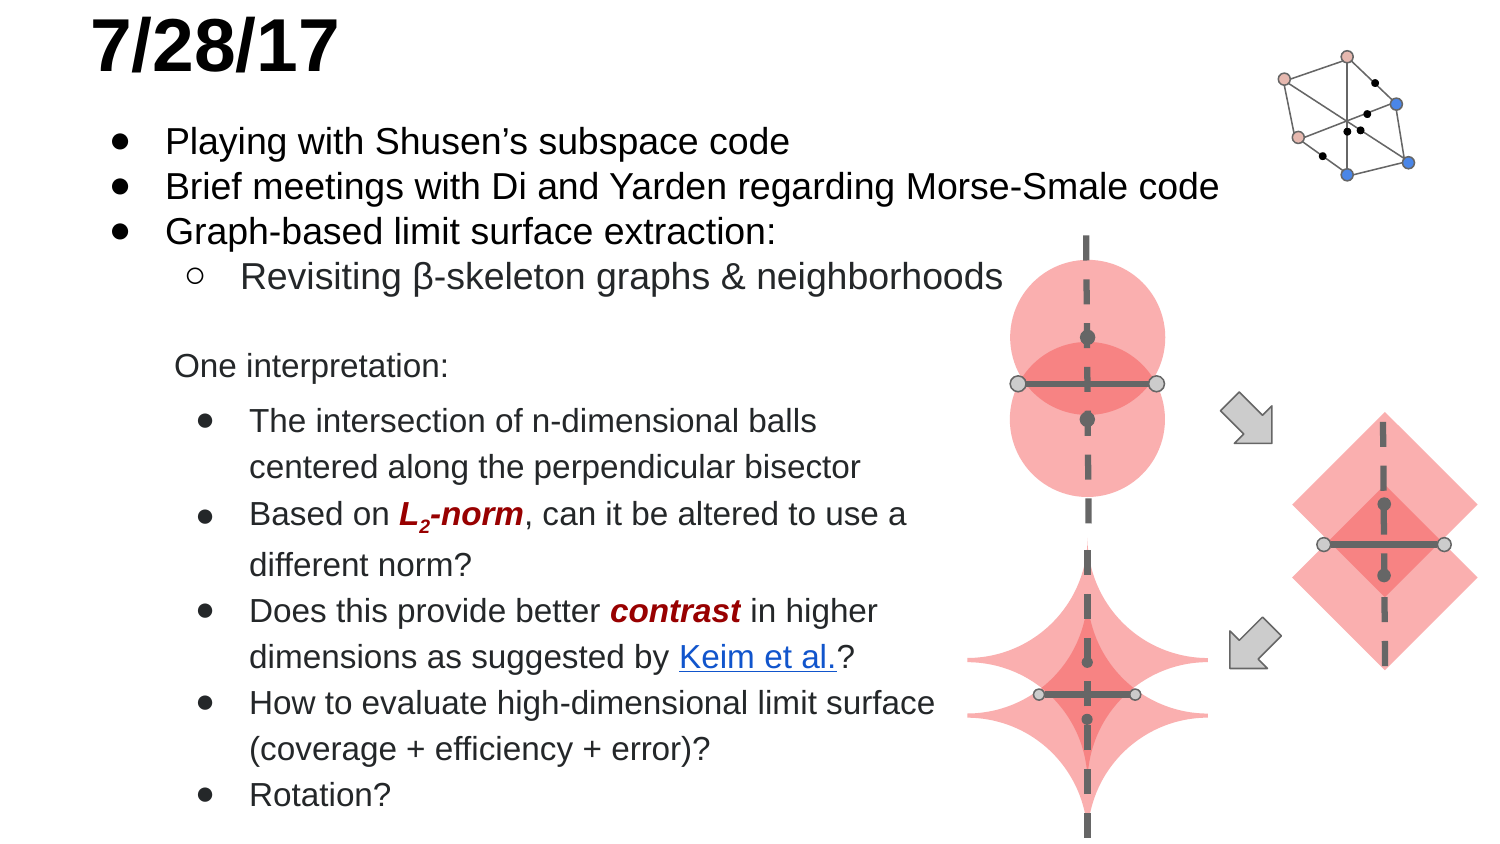

# 7/28/17

Playing with Shusen’s subspace code
Brief meetings with Di and Yarden regarding Morse-Smale code
Graph-based limit surface extraction:
Revisiting β-skeleton graphs & neighborhoods

One interpretation:
The intersection of n-dimensional balls centered along the perpendicular bisector
Based on L2-norm, can it be altered to use a different norm?
Does this provide better contrast in higher dimensions as suggested by Keim et al.?
How to evaluate high-dimensional limit surface (coverage + efficiency + error)?
Rotation?